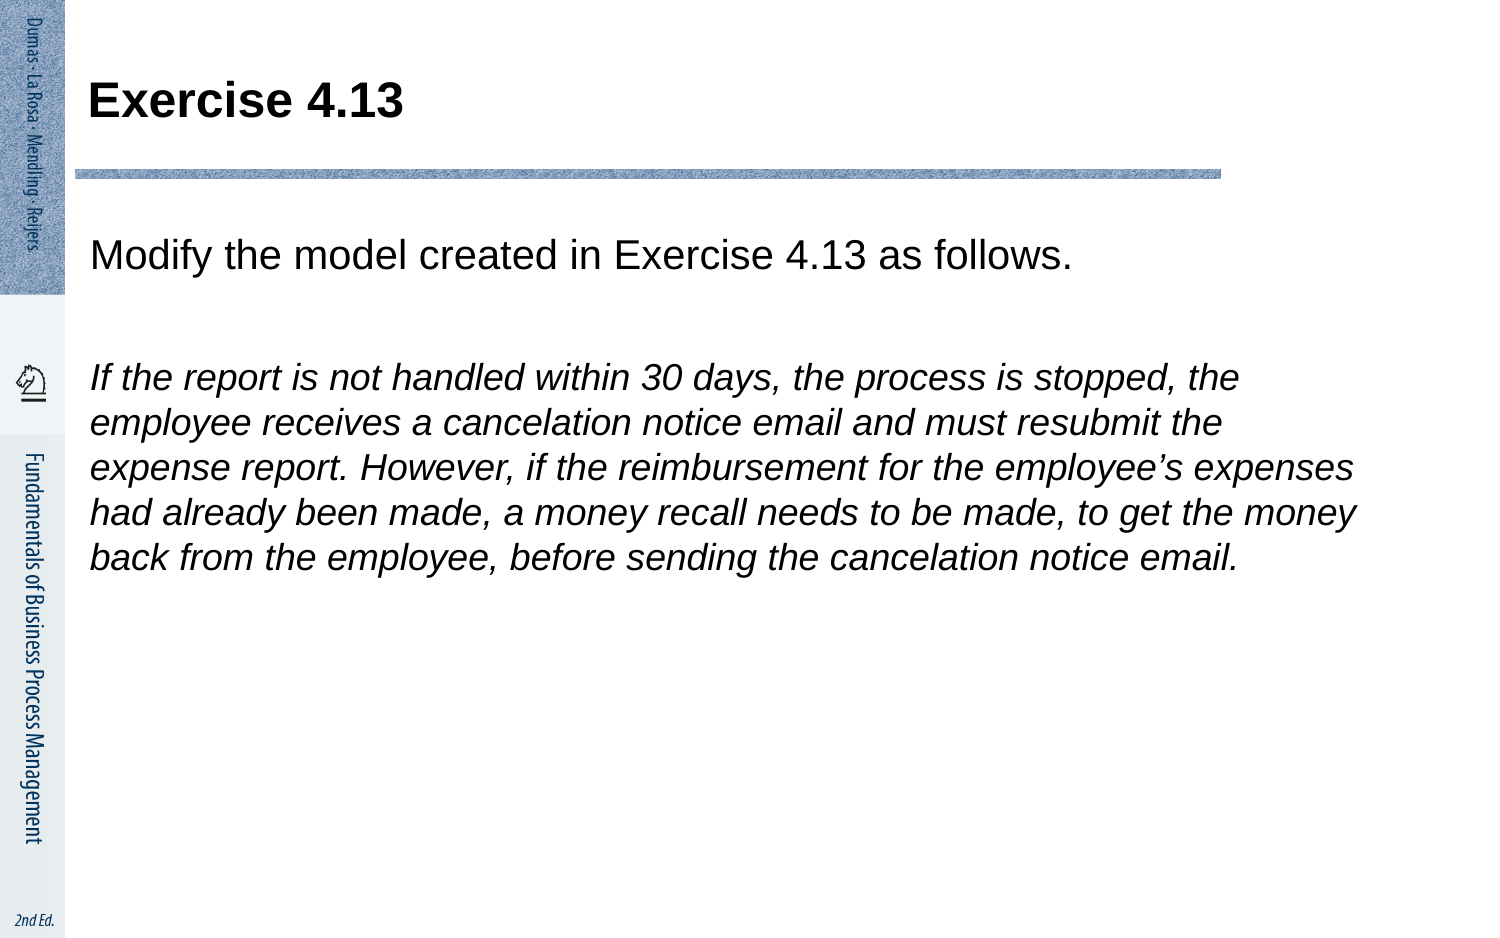

# Exercise 4.13
Modify the model created in Exercise 4.13 as follows.

If the report is not handled within 30 days, the process is stopped, the employee receives a cancelation notice email and must resubmit the expense report. However, if the reimbursement for the employee’s expenses had already been made, a money recall needs to be made, to get the money back from the employee, before sending the cancelation notice email.